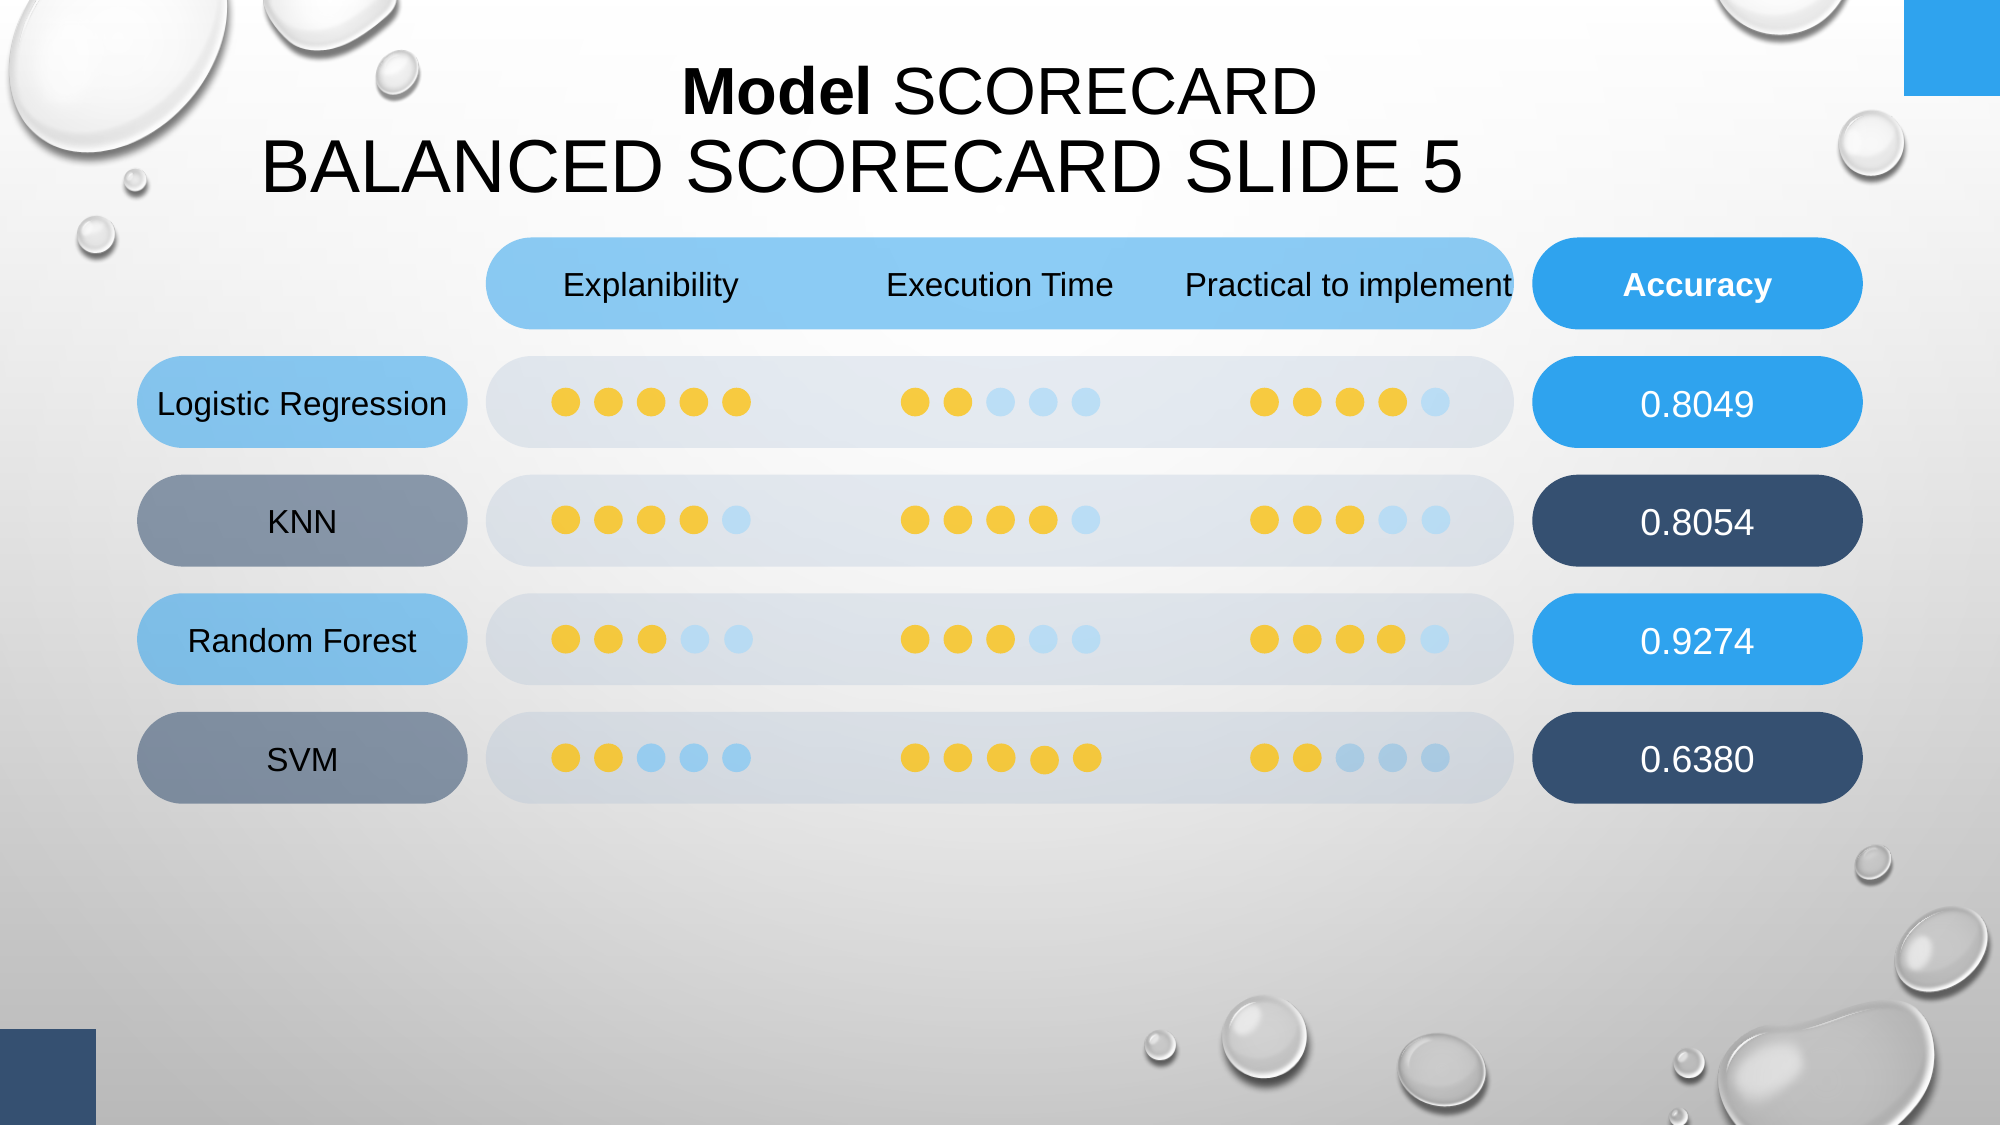

Model SCORECARD
Balanced scorecard slide 5

Explanibility
Execution Time
Practical to implement
Accuracy

0.8049
Logistic Regression

0.8054
KNN

0.9274
Random Forest

0.6380
SVM